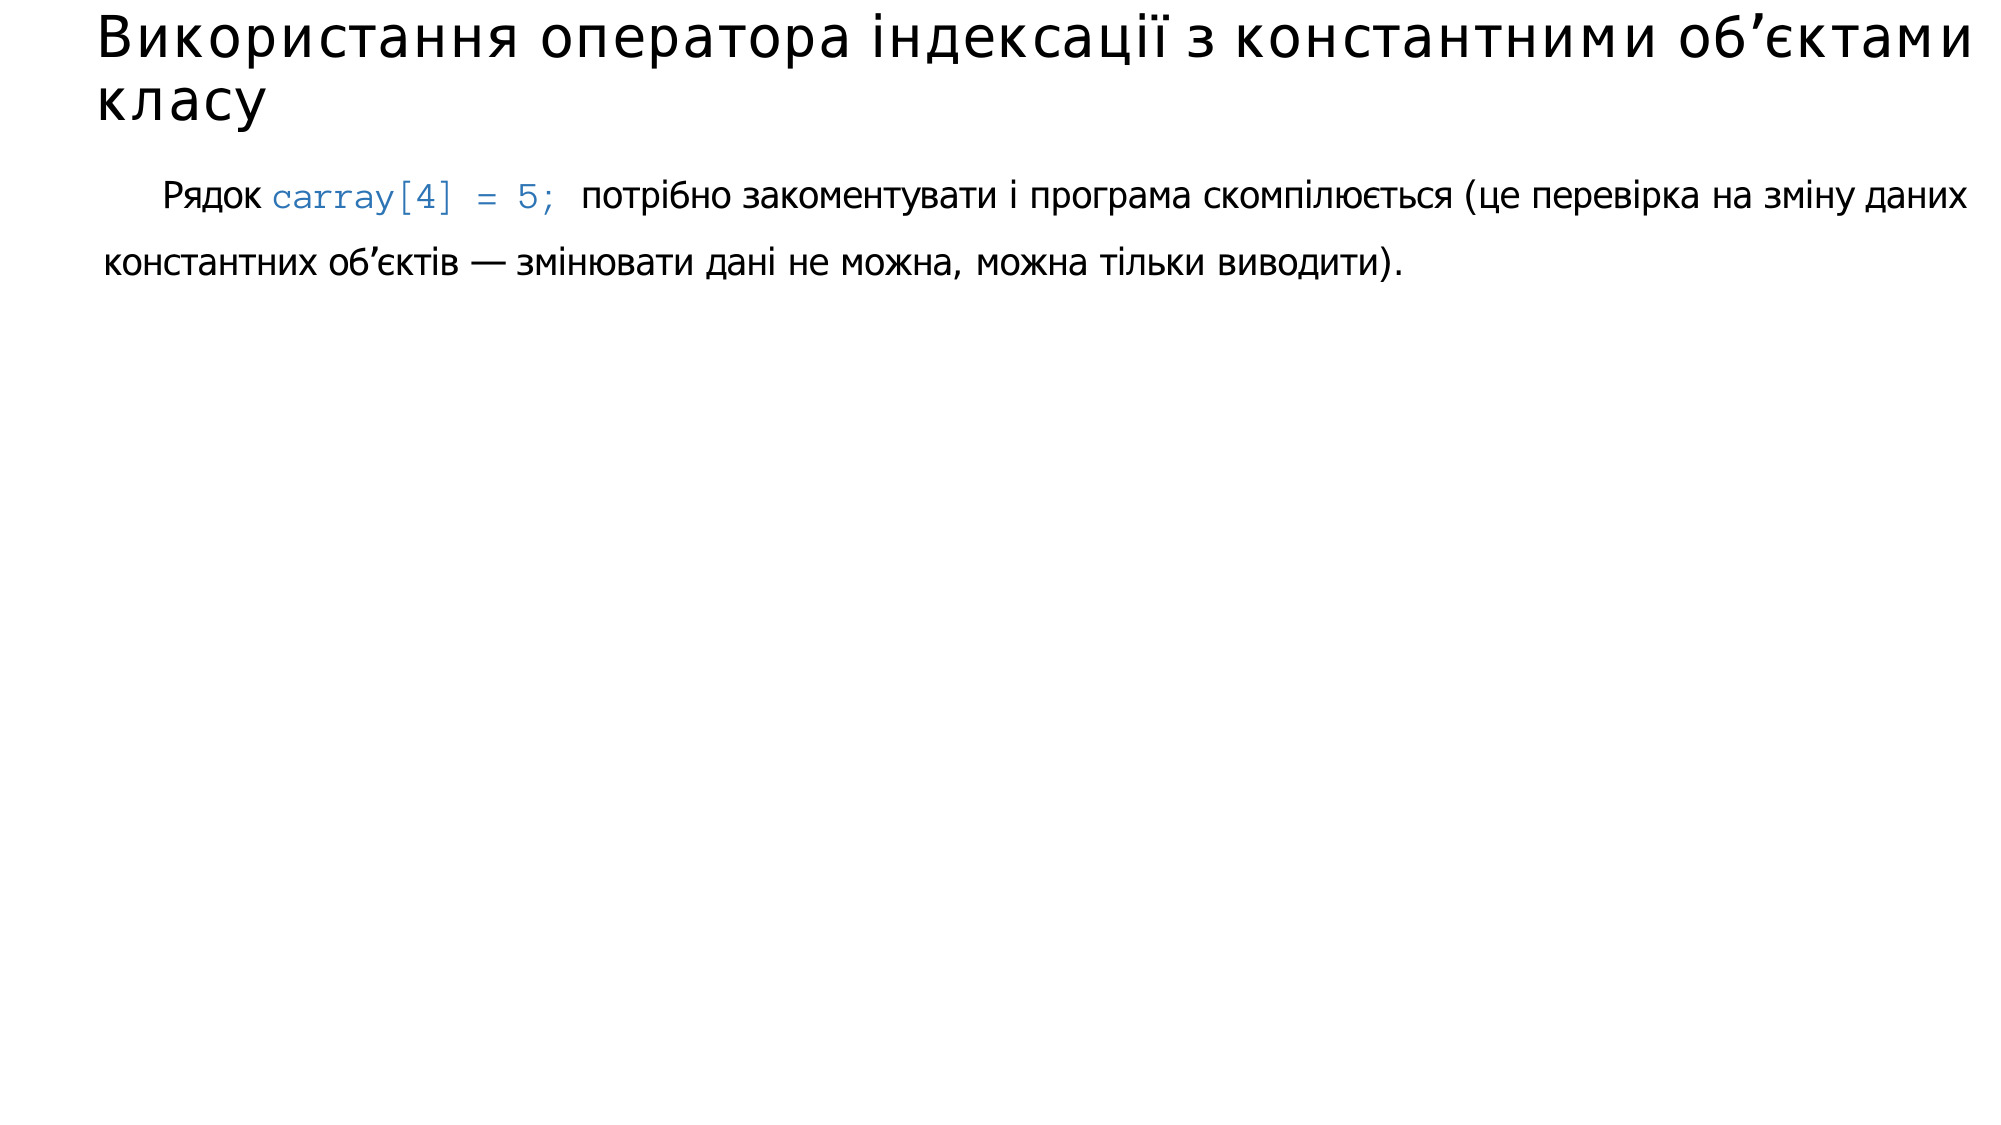

# Використання оператора індексації з константними об’єктами класу
Рядок carray[4] = 5; потрібно закоментувати і програма скомпілюється (це перевірка на зміну даних константних об’єктів — змінювати дані не можна, можна тільки виводити).